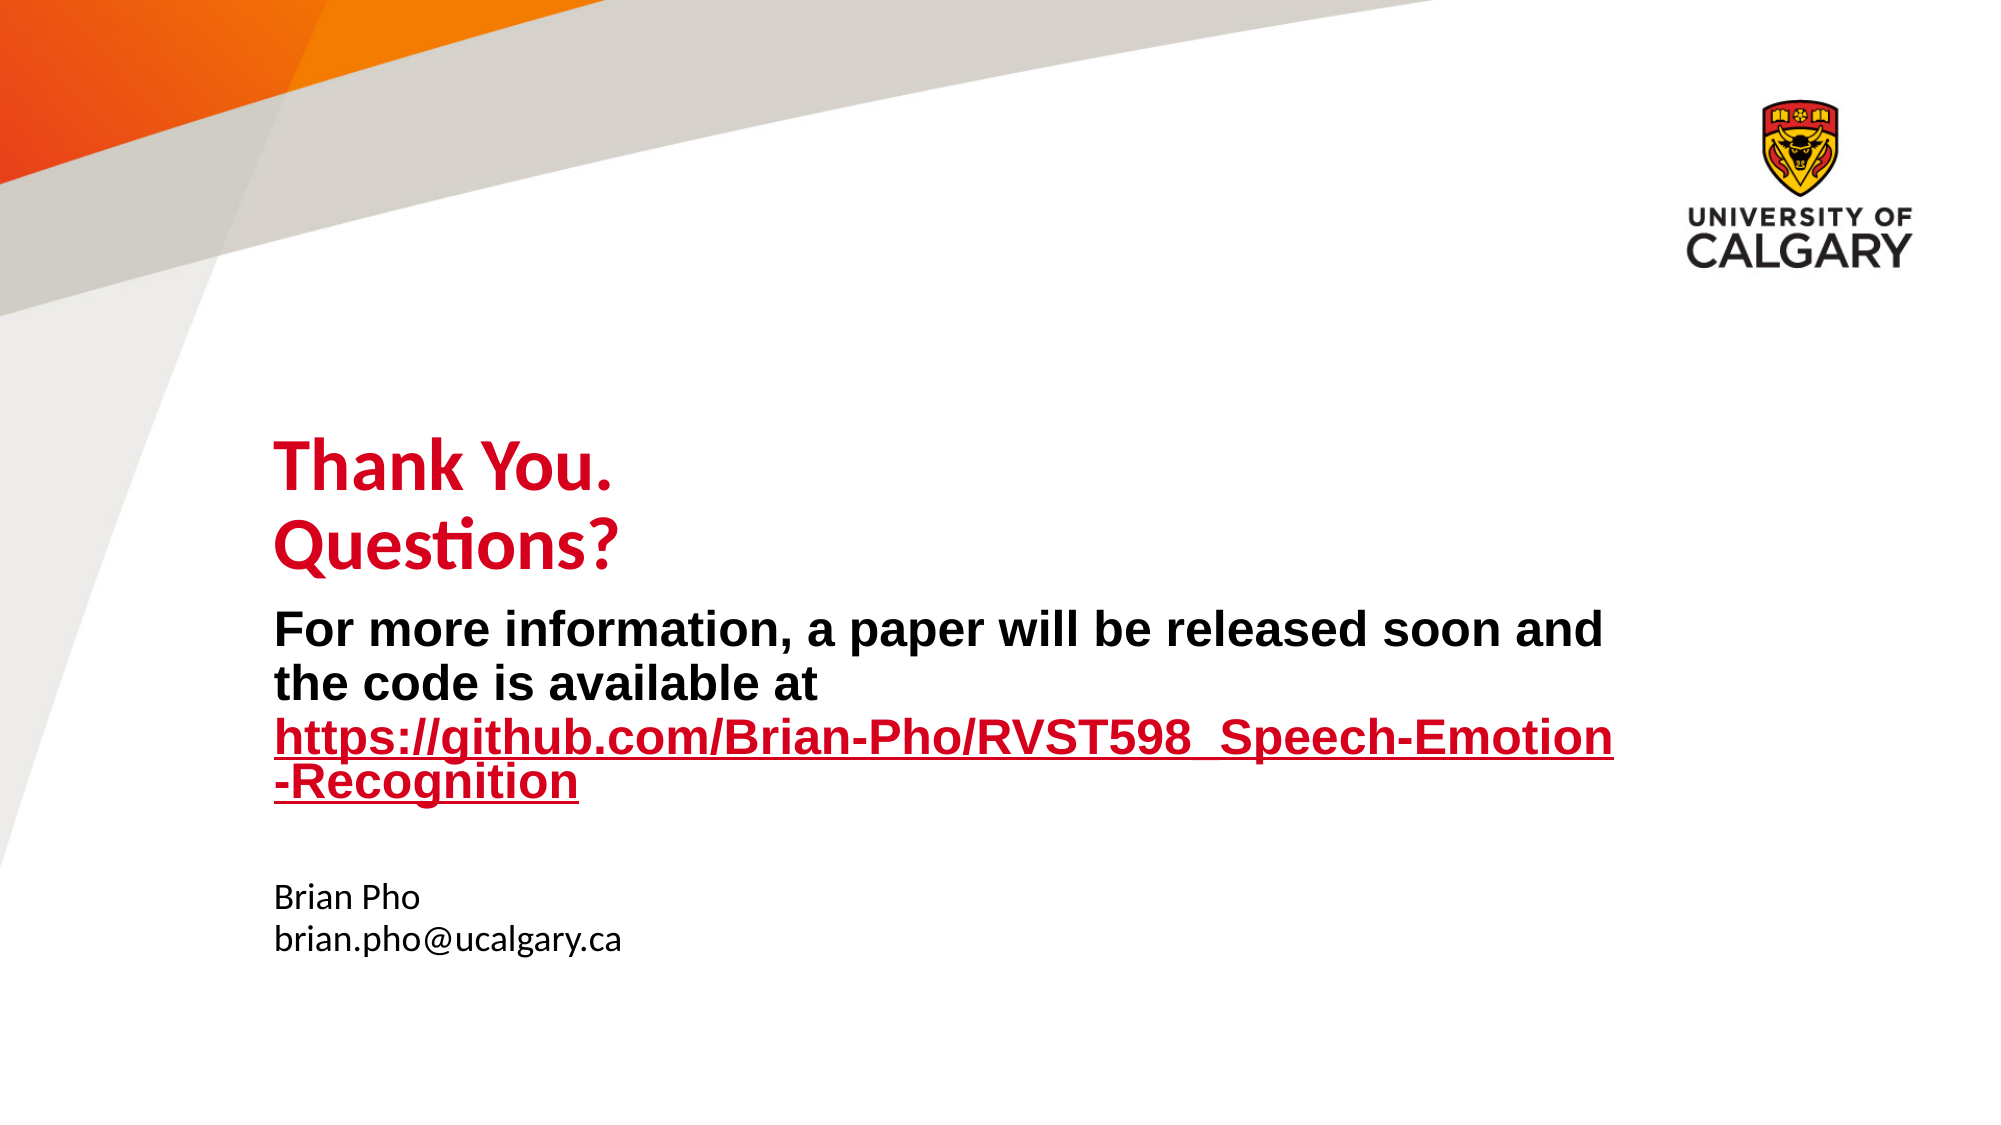

# Thank You. Questions?
For more information, a paper will be released soon and the code is available at https://github.com/Brian-Pho/RVST598_Speech-Emotion-Recognition
Brian Pho
brian.pho@ucalgary.ca